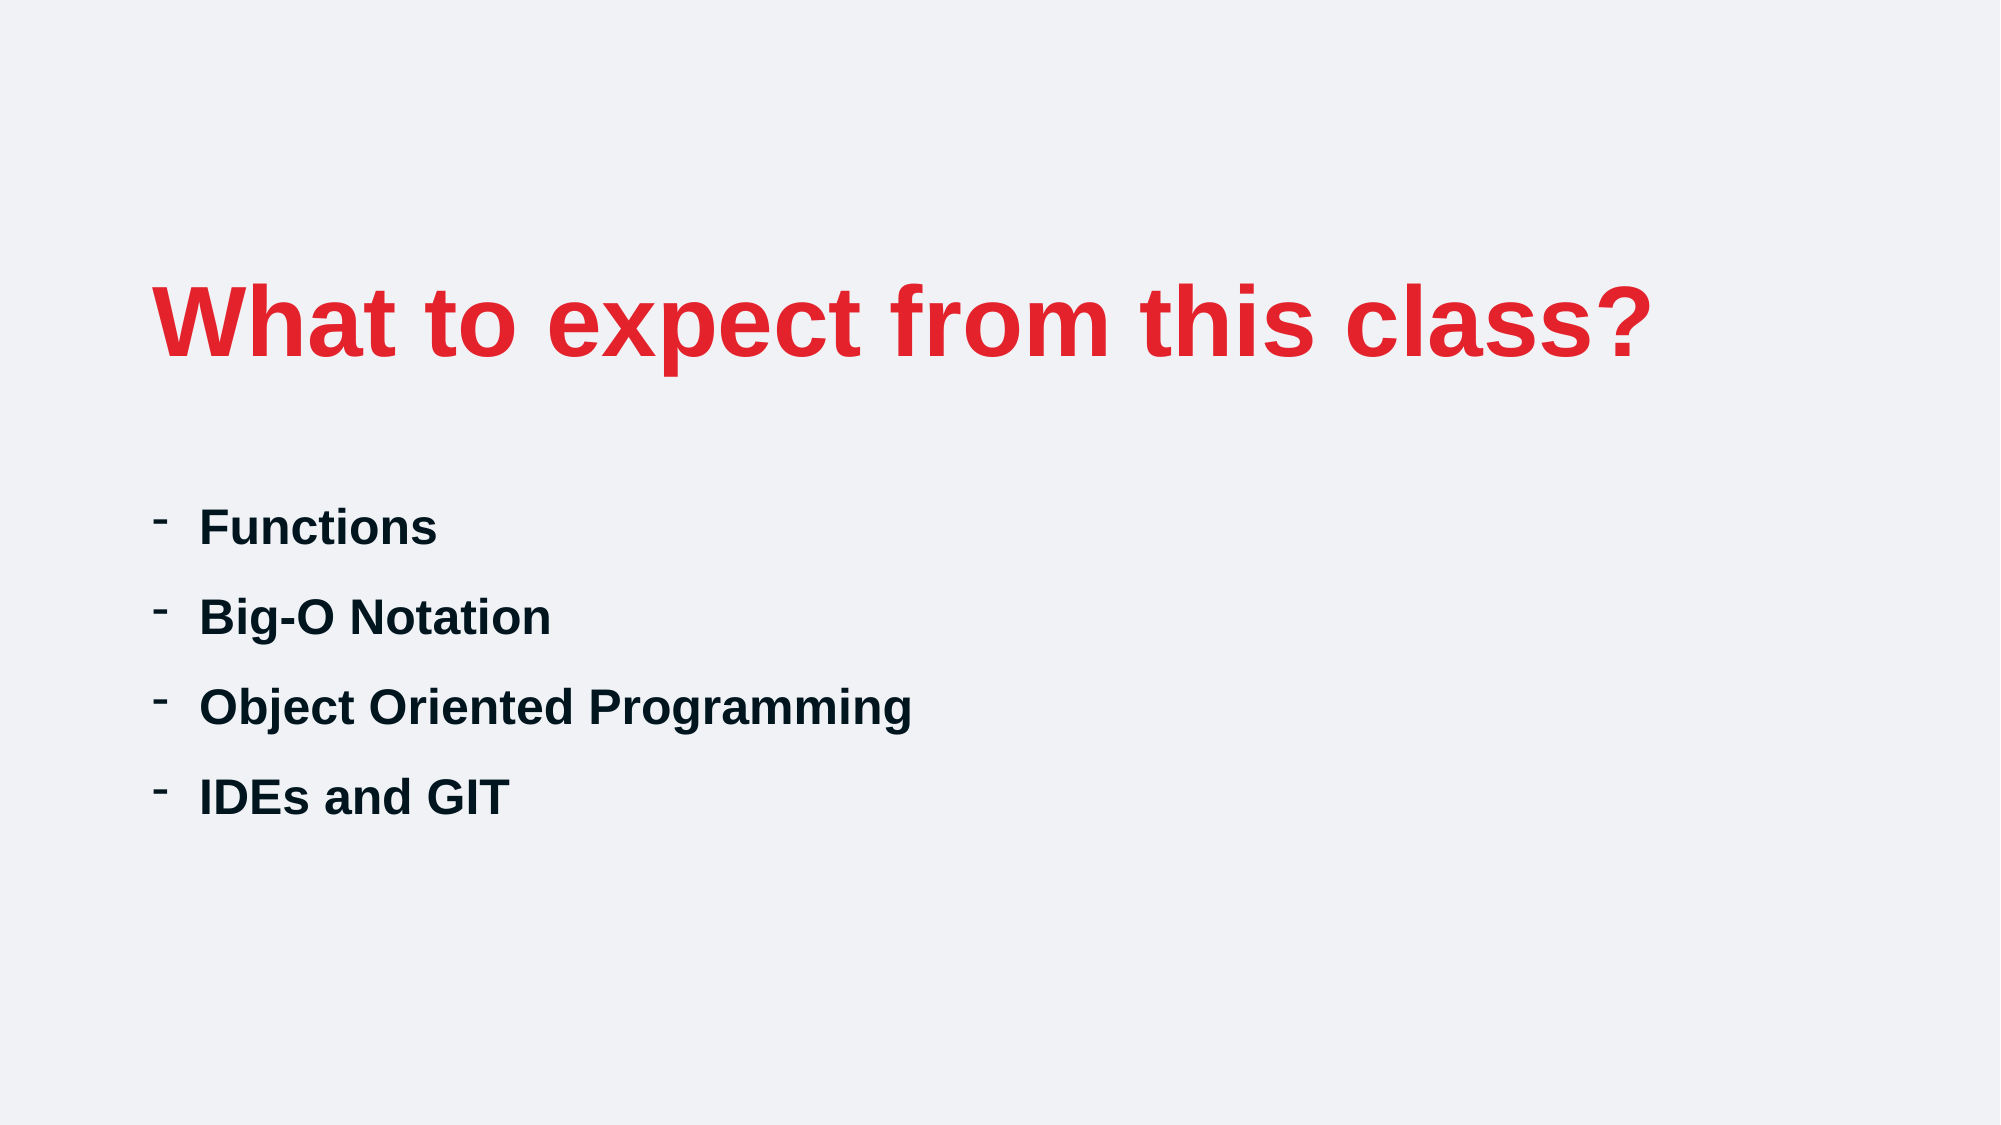

# What to expect from this class?
Functions
Big-O Notation
Object Oriented Programming
IDEs and GIT